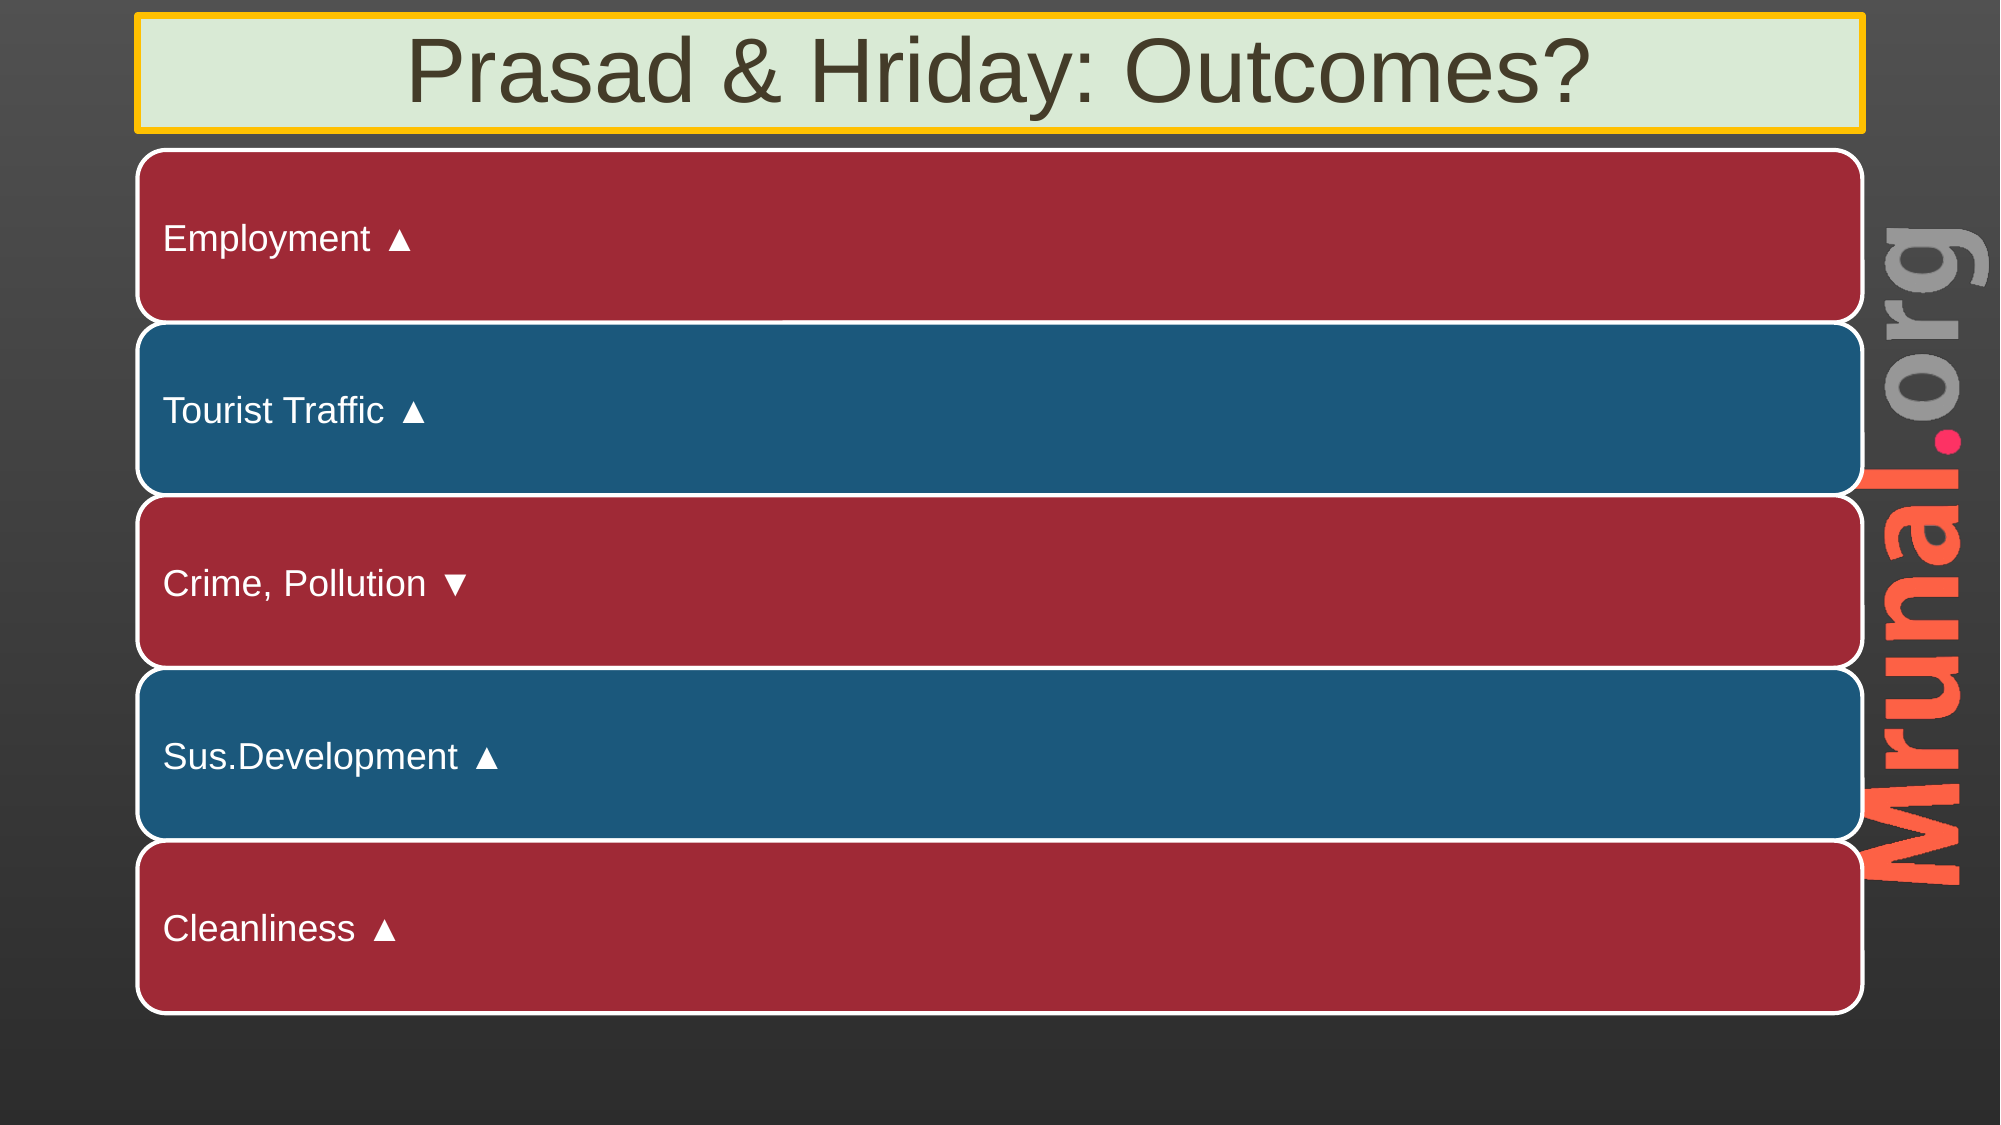

# Prasad & Hriday: Outcomes?
Employment ▲
Tourist Traffic ▲
Crime, Pollution ▼
Sus.Development ▲
Cleanliness ▲